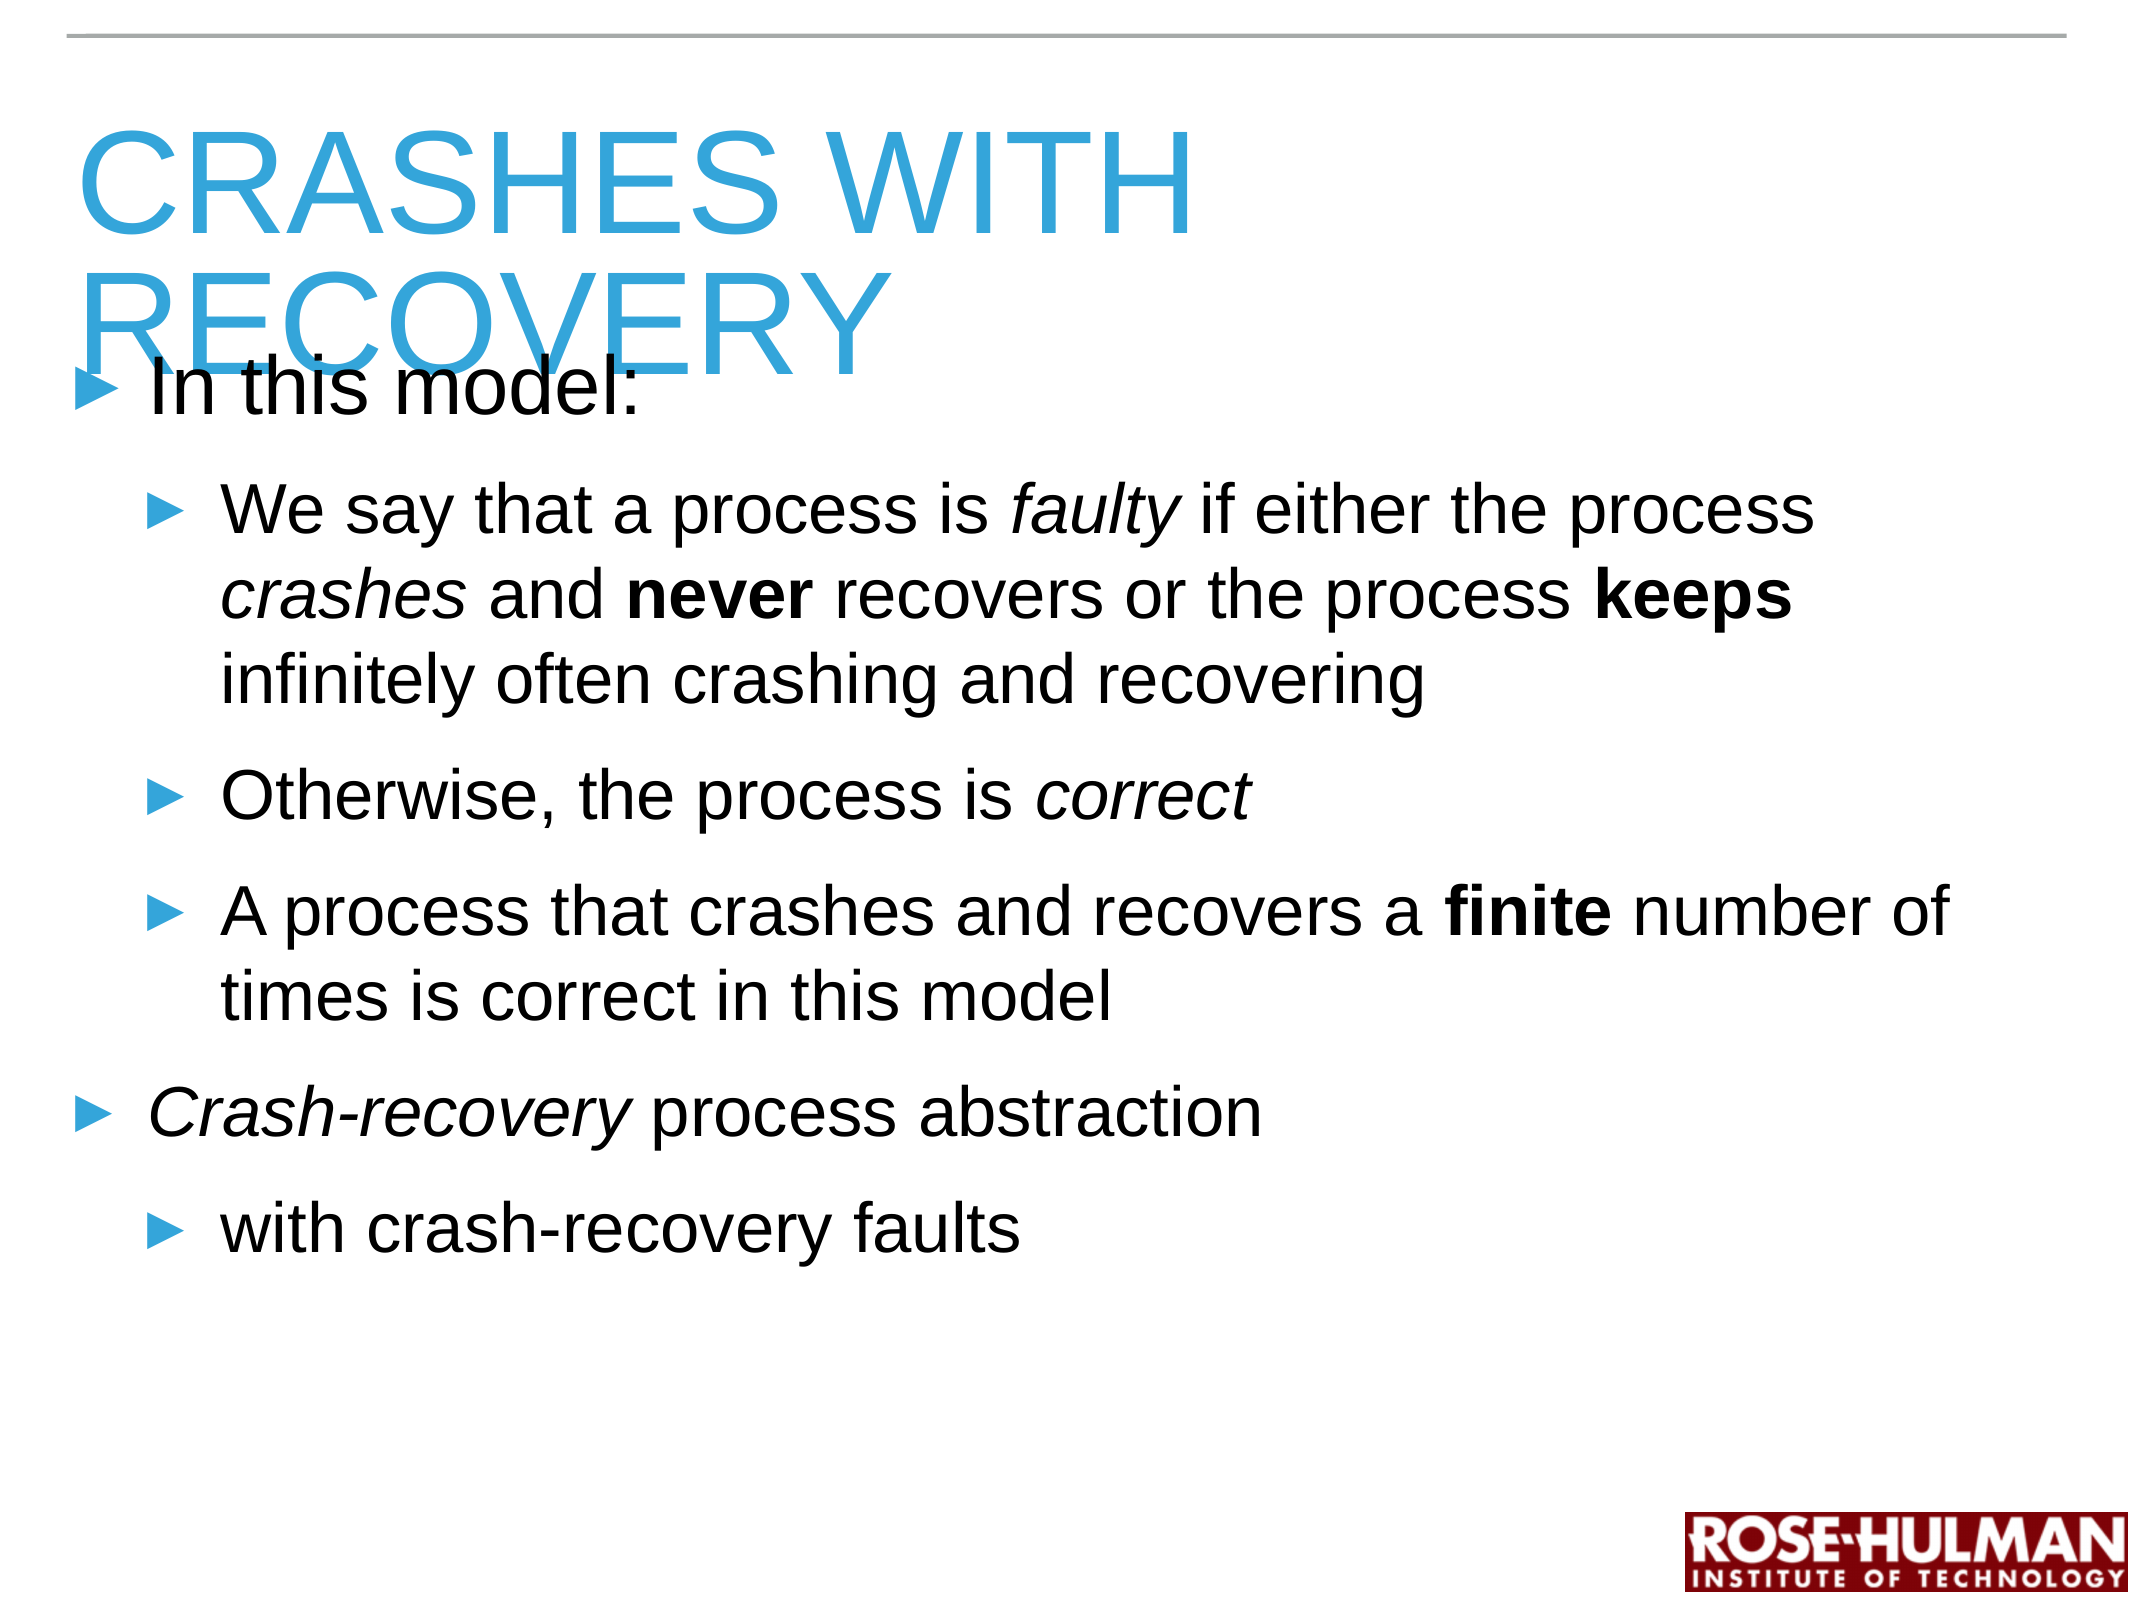

# Crashes with recovery
In this model:
We say that a process is faulty if either the process crashes and never recovers or the process keeps infinitely often crashing and recovering
Otherwise, the process is correct
A process that crashes and recovers a finite number of times is correct in this model
Crash-recovery process abstraction
with crash-recovery faults
25